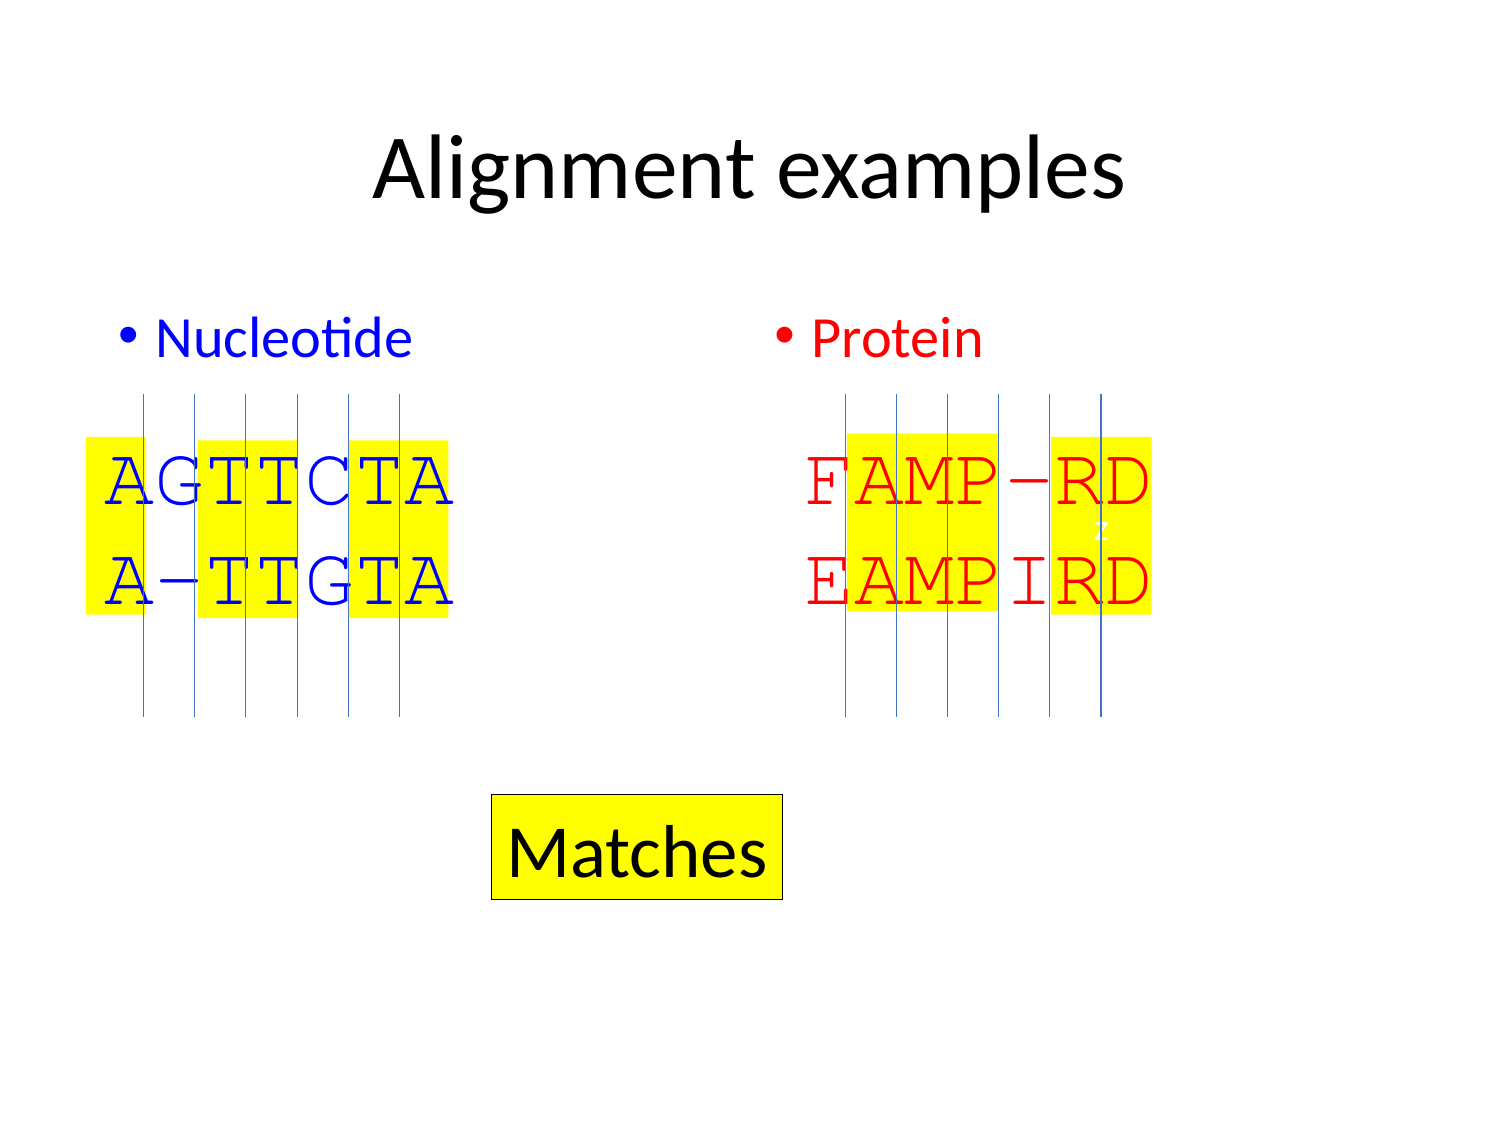

# Alignment examples
Nucleotide
Protein
AGTTCTA       FAMP-RD
A-TTGTA       EAMPIRD

z

Matches